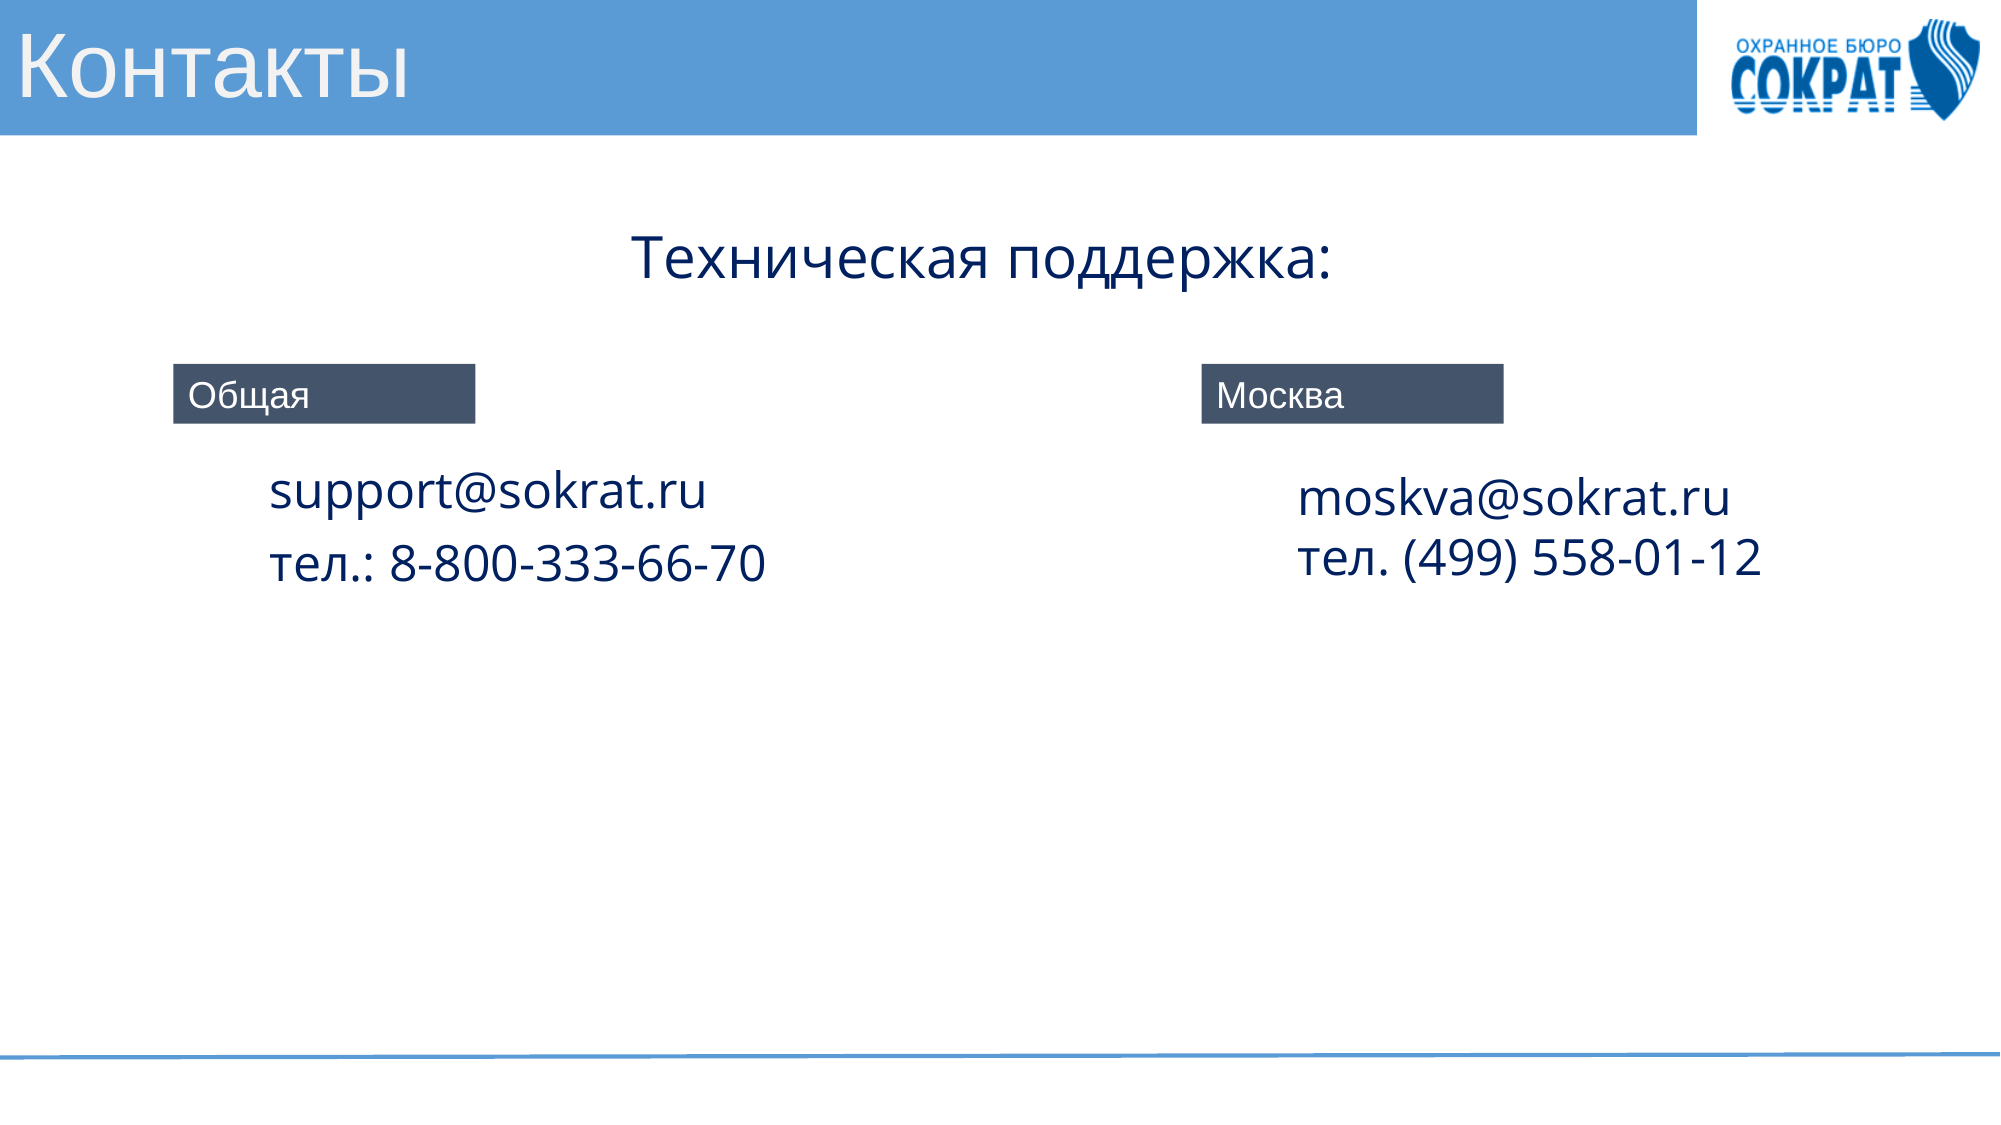

# Контакты
Техническая поддержка:

Общая
Москва
moskva@sokrat.ru
тел. (499) 558-01-12
support@sokrat.ru

тел.: 8-800-333-66-70